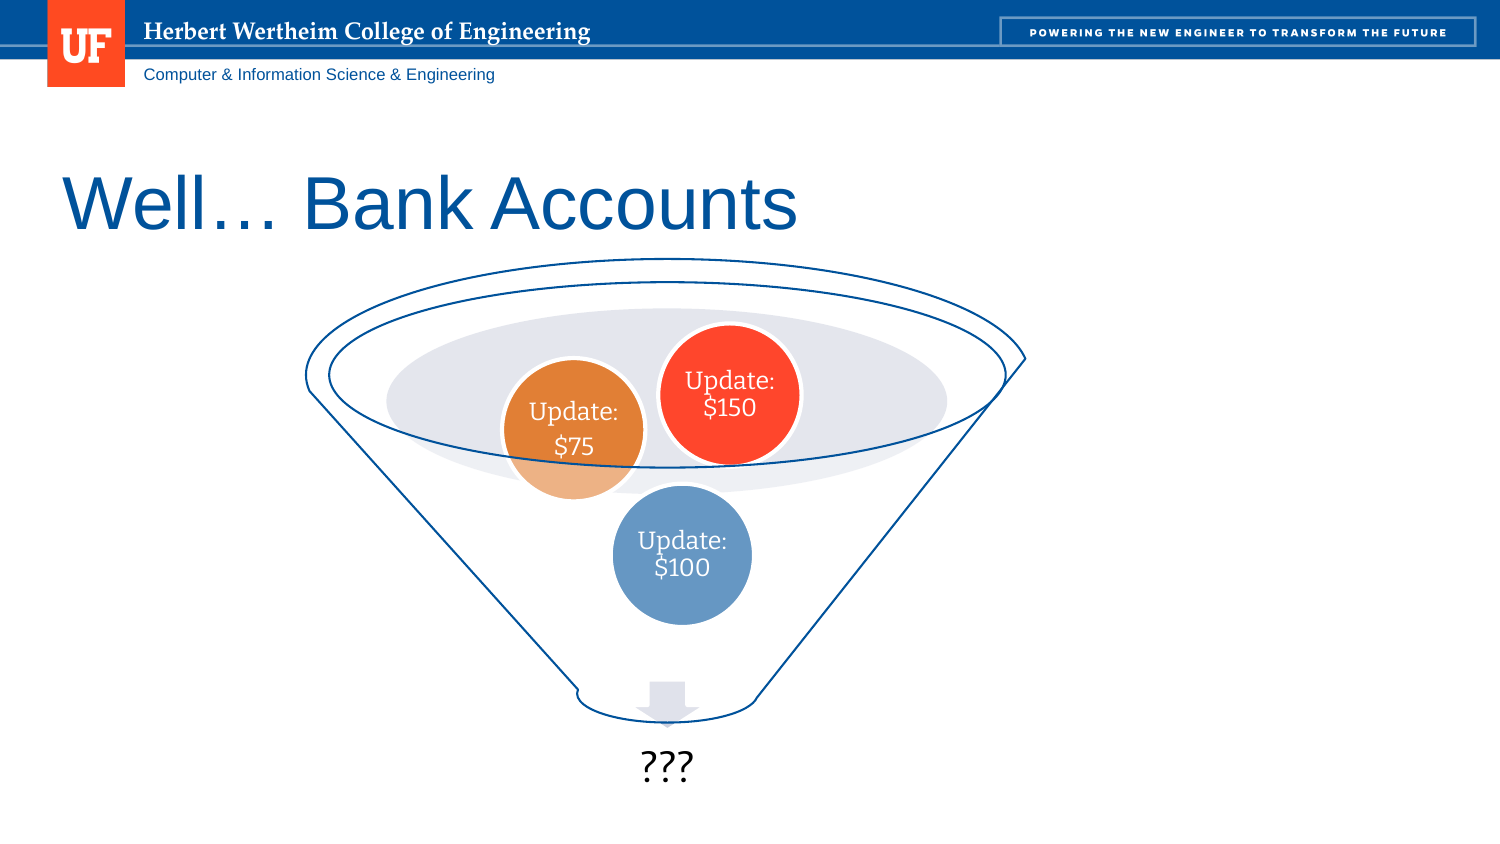

# Well… Bank Accounts
???
Update: $100
Update:
$75
Update: $150